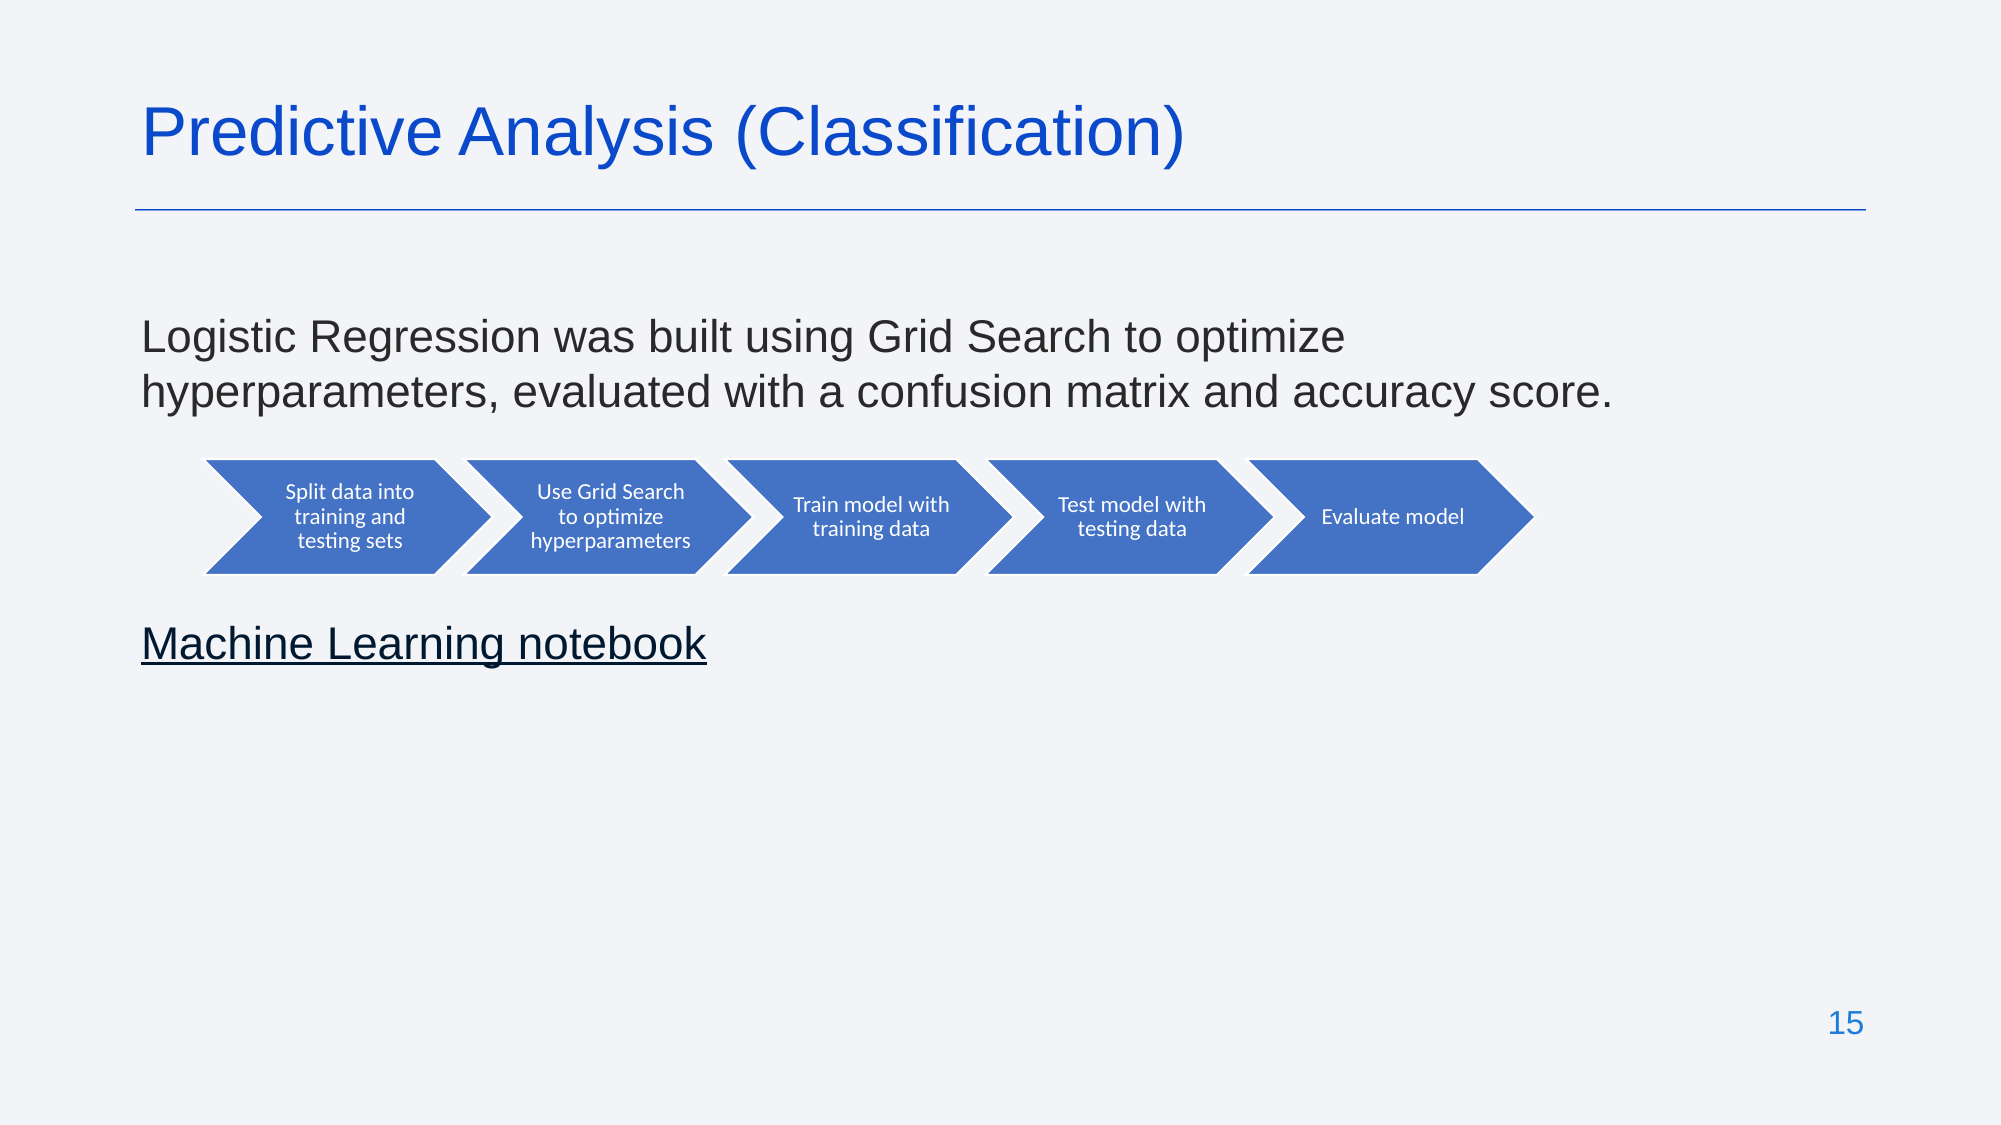

Split data into training and testing sets
Use Grid Search to optimize hyperparameters
Train model with training data
Test model with testing data
Evaluate model
Predictive Analysis (Classification)
Logistic Regression was built using Grid Search to optimize hyperparameters, evaluated with a confusion matrix and accuracy score.

Machine Learning notebook

15